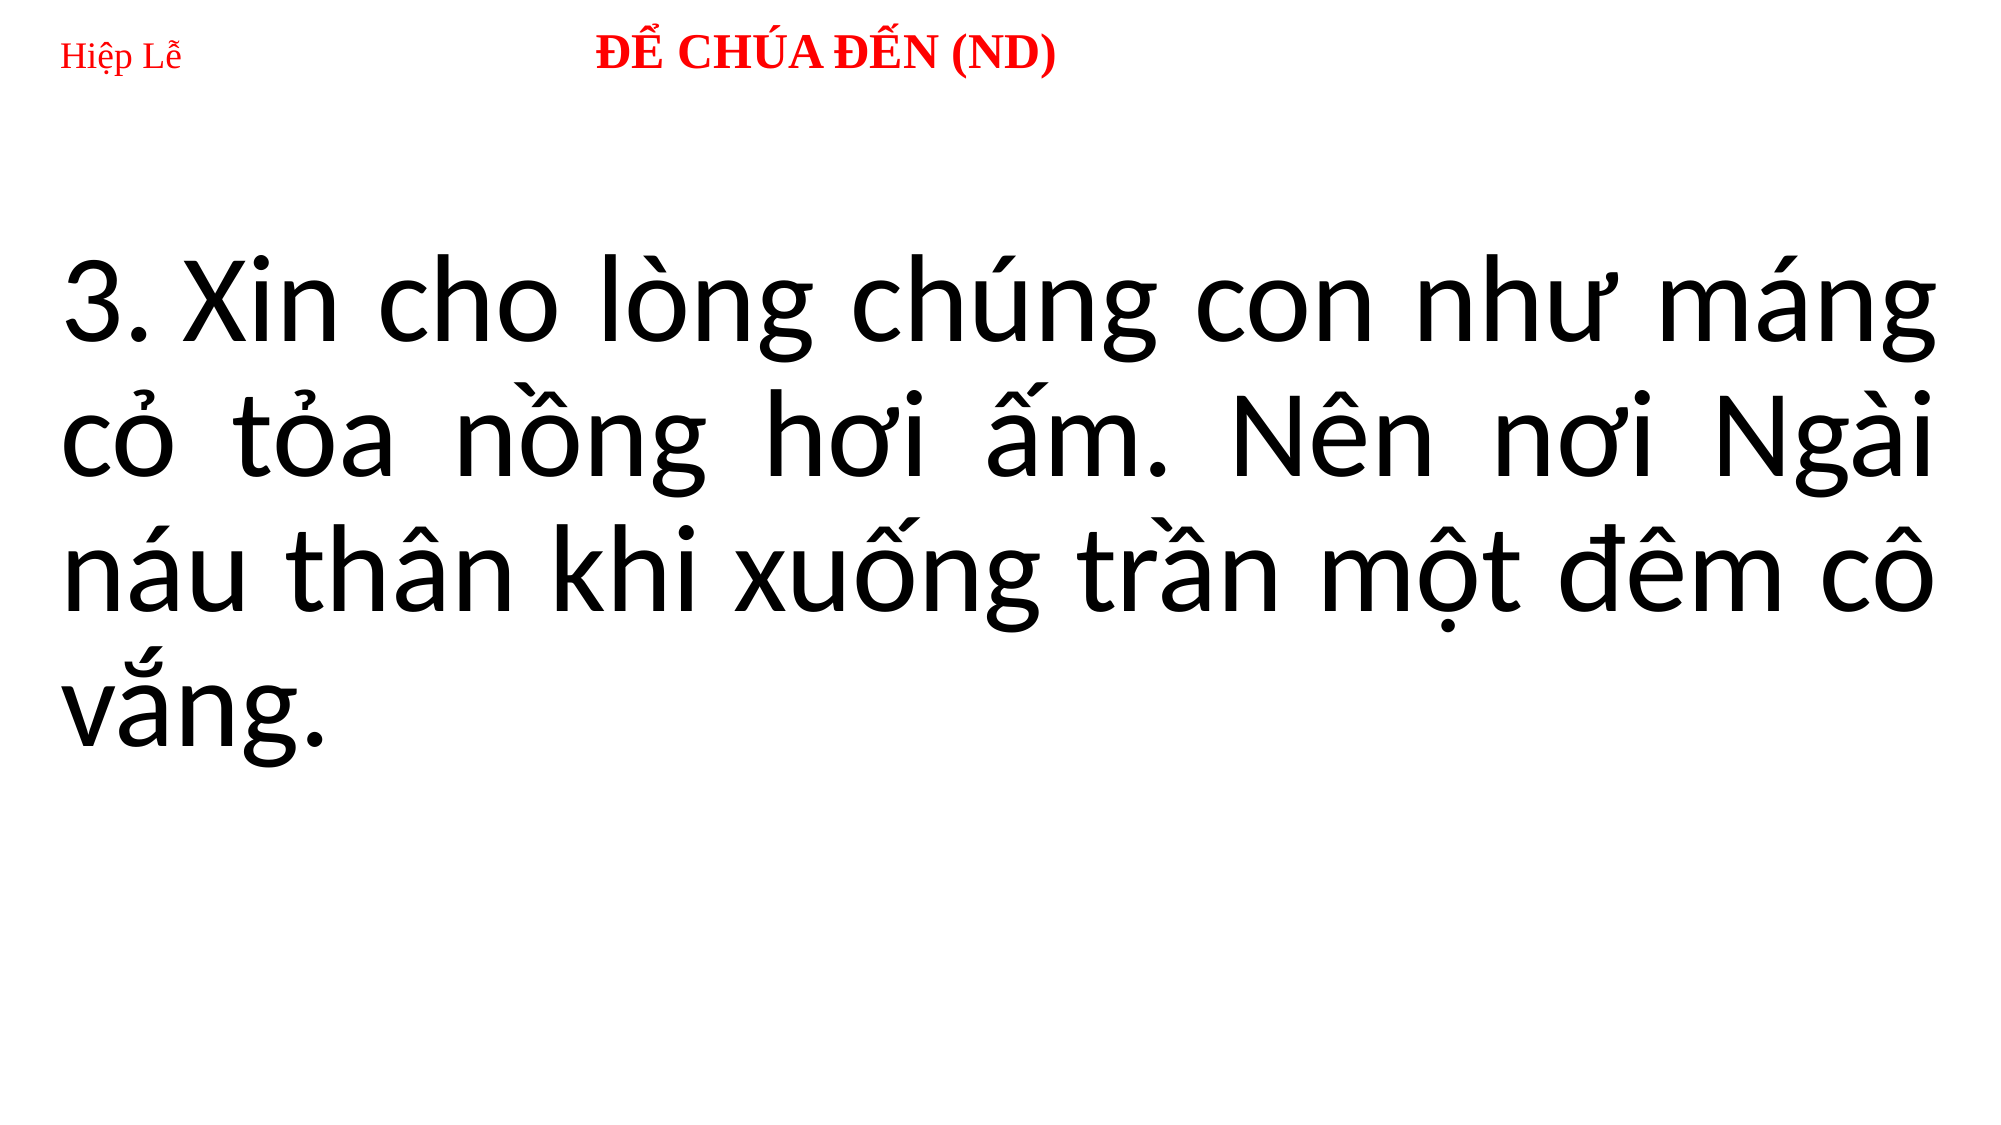

# Hiệp Lễ                             	         ĐỂ CHÚA ĐẾN (ND)
3. Xin cho lòng chúng con như máng cỏ tỏa nồng hơi ấm. Nên nơi Ngài náu thân khi xuống trần một đêm cô vắng.